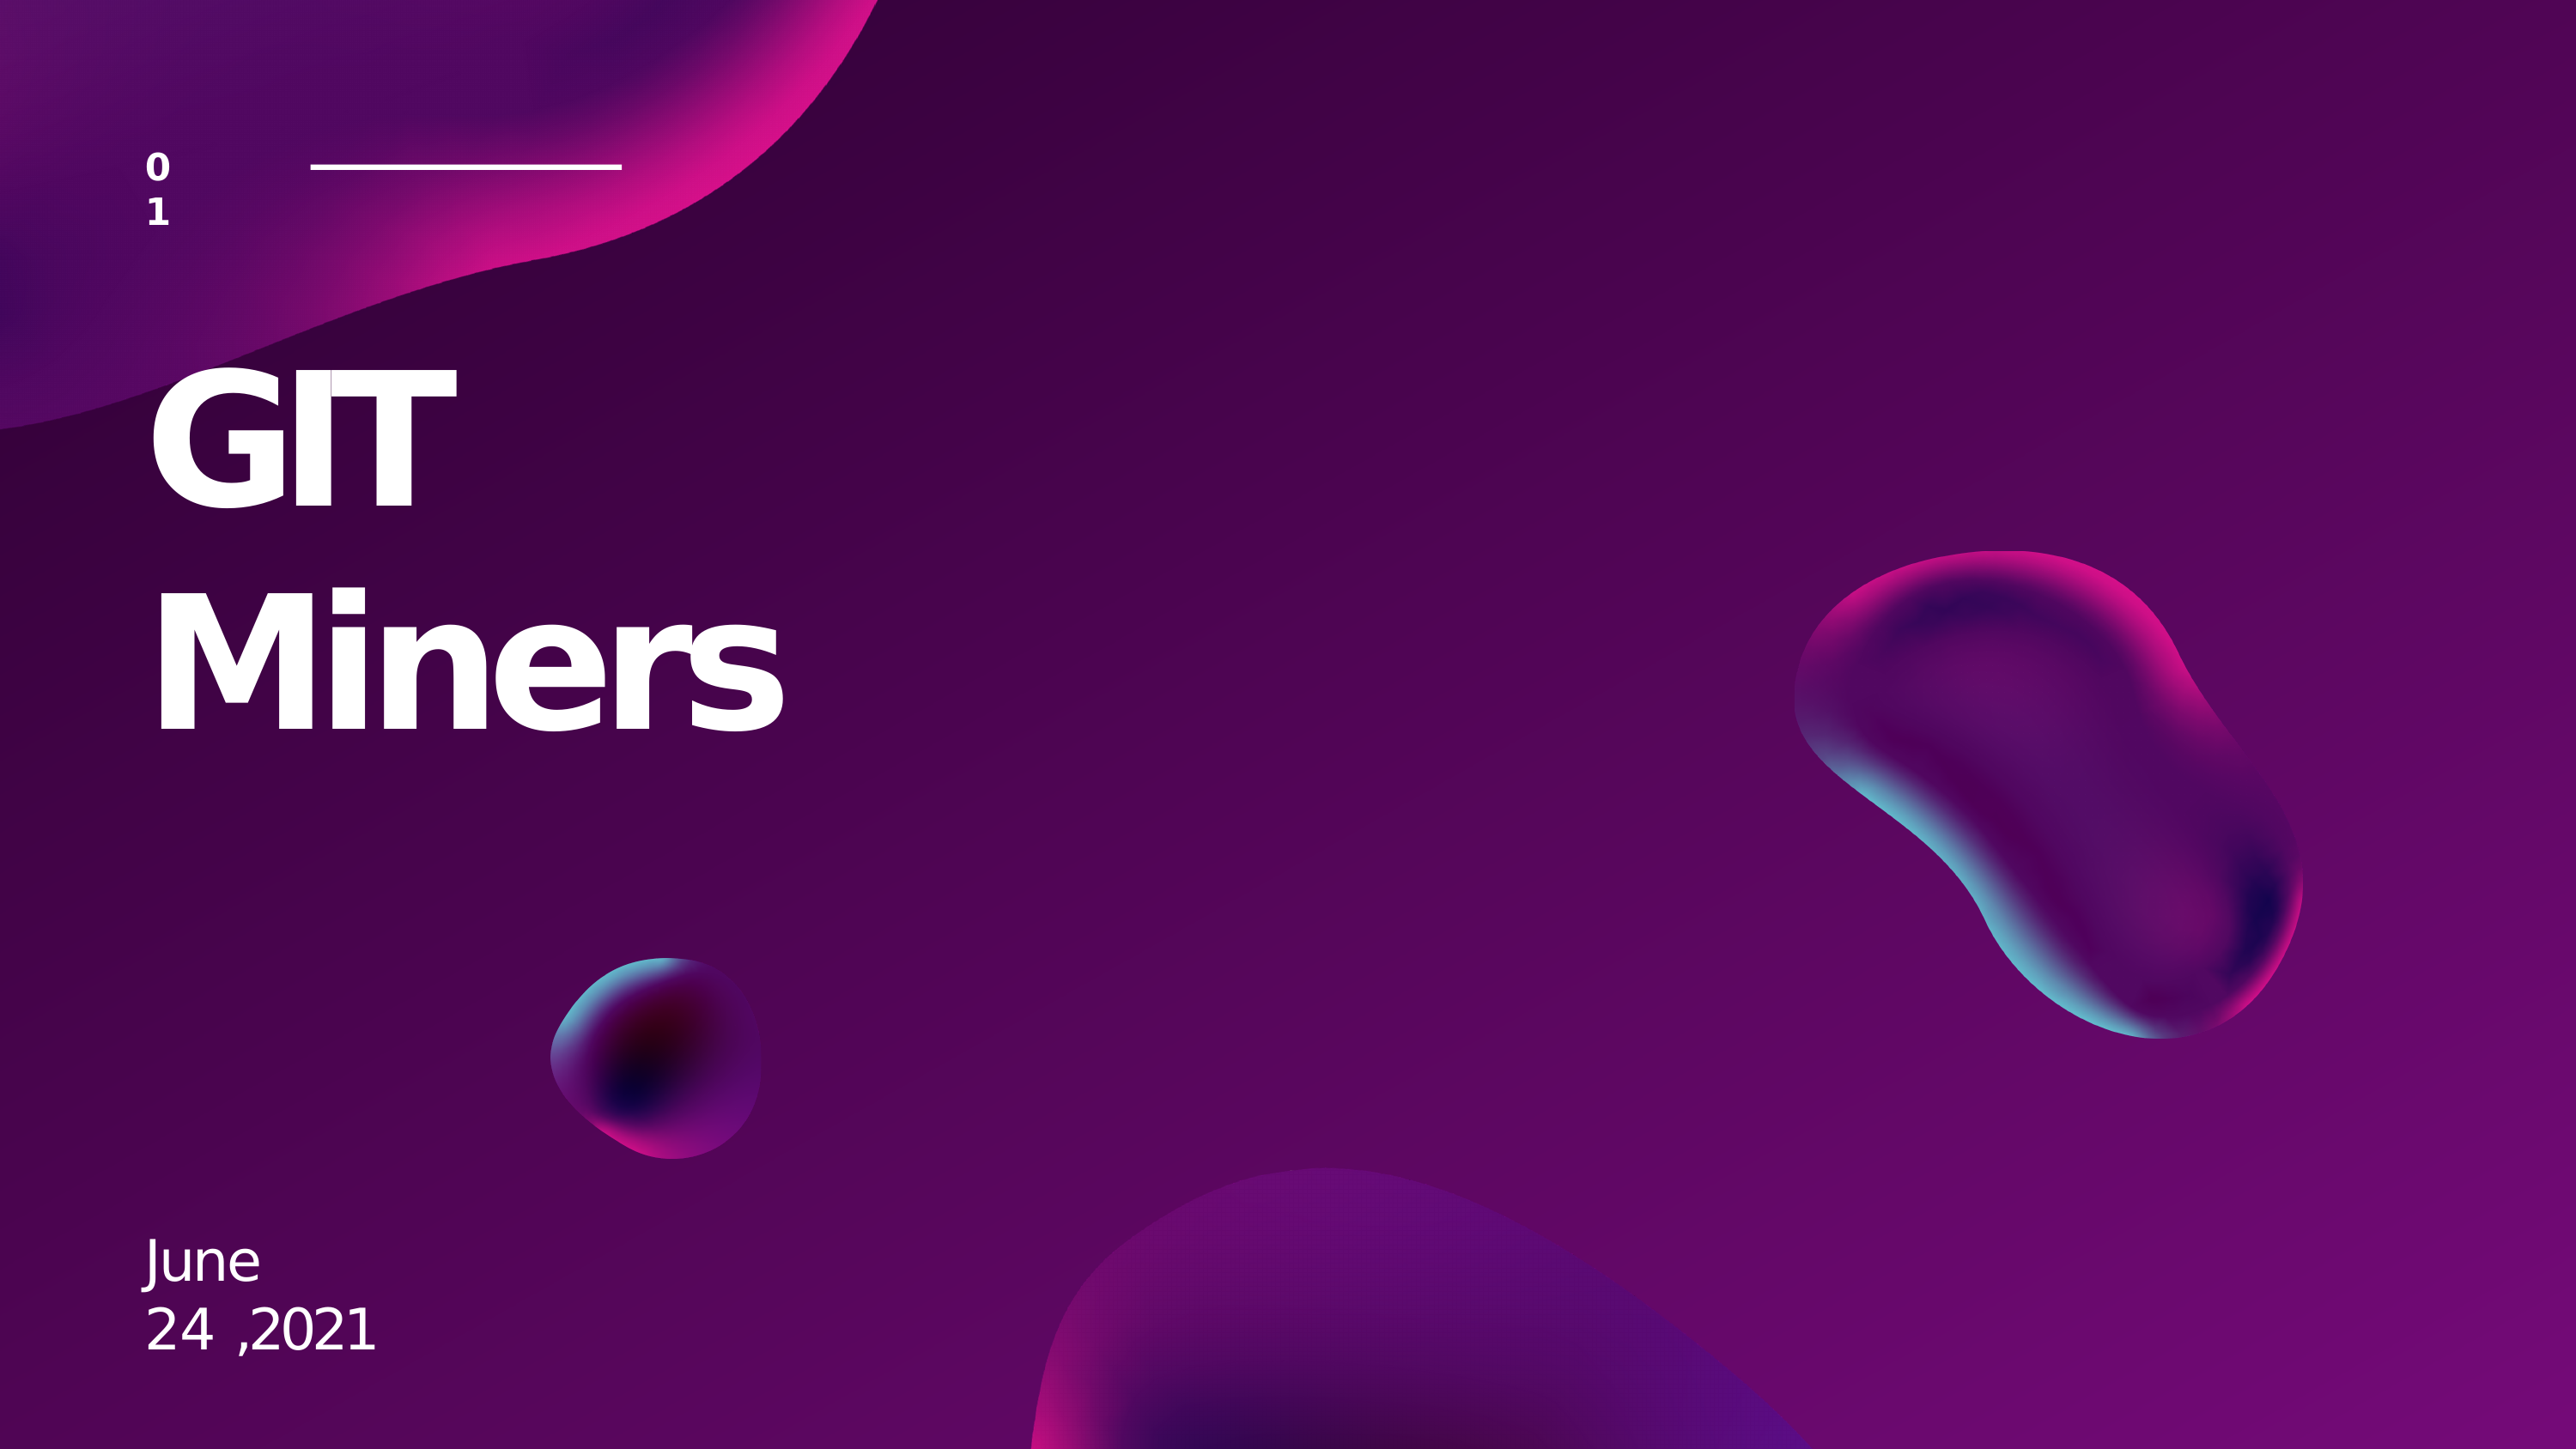

01

# GIT Miners

June 24 ,2021